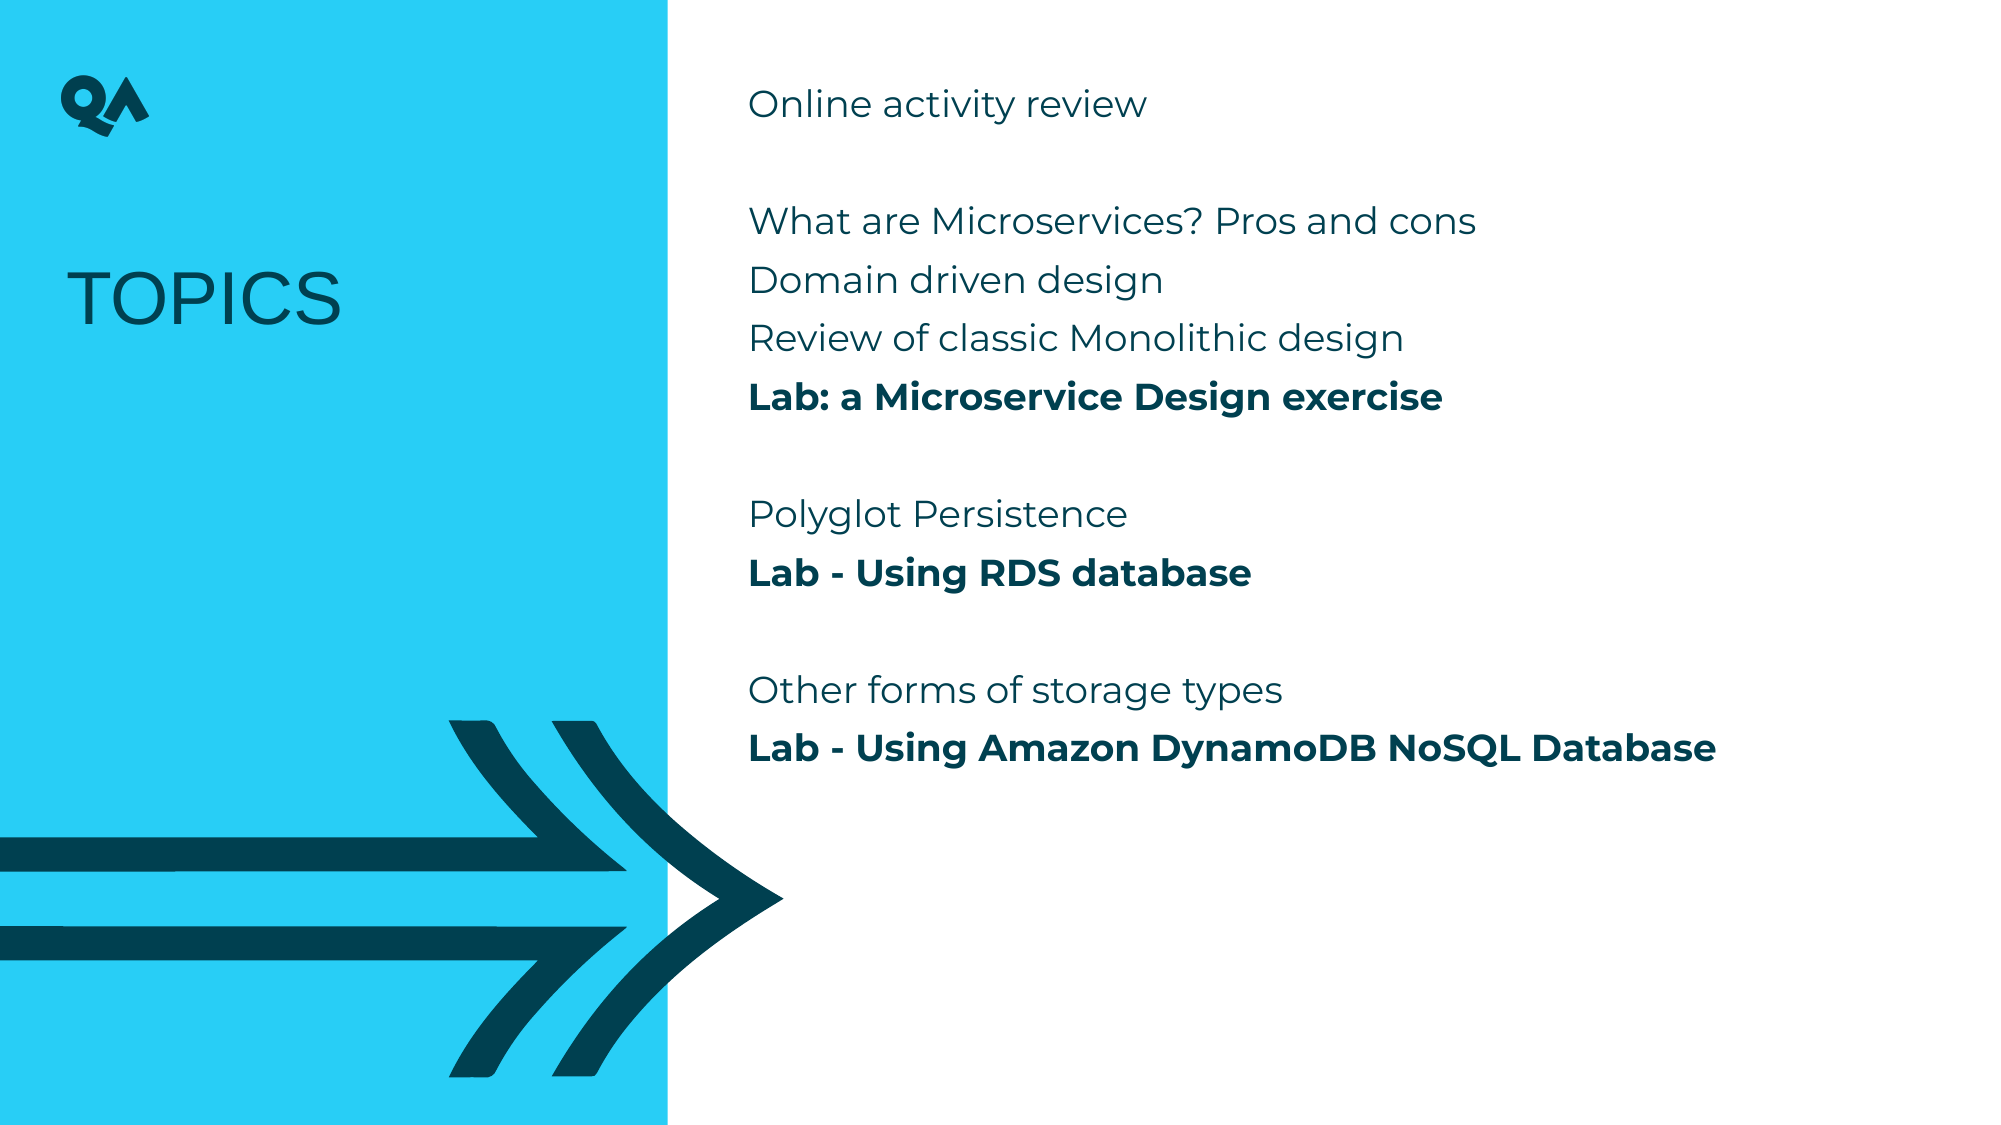

Online activity review

What are Microservices? Pros and cons
Domain driven design
Review of classic Monolithic design
Lab: a Microservice Design exercise

Polyglot Persistence
Lab - Using RDS database

Other forms of storage types
Lab - Using Amazon DynamoDB NoSQL Database
Topics